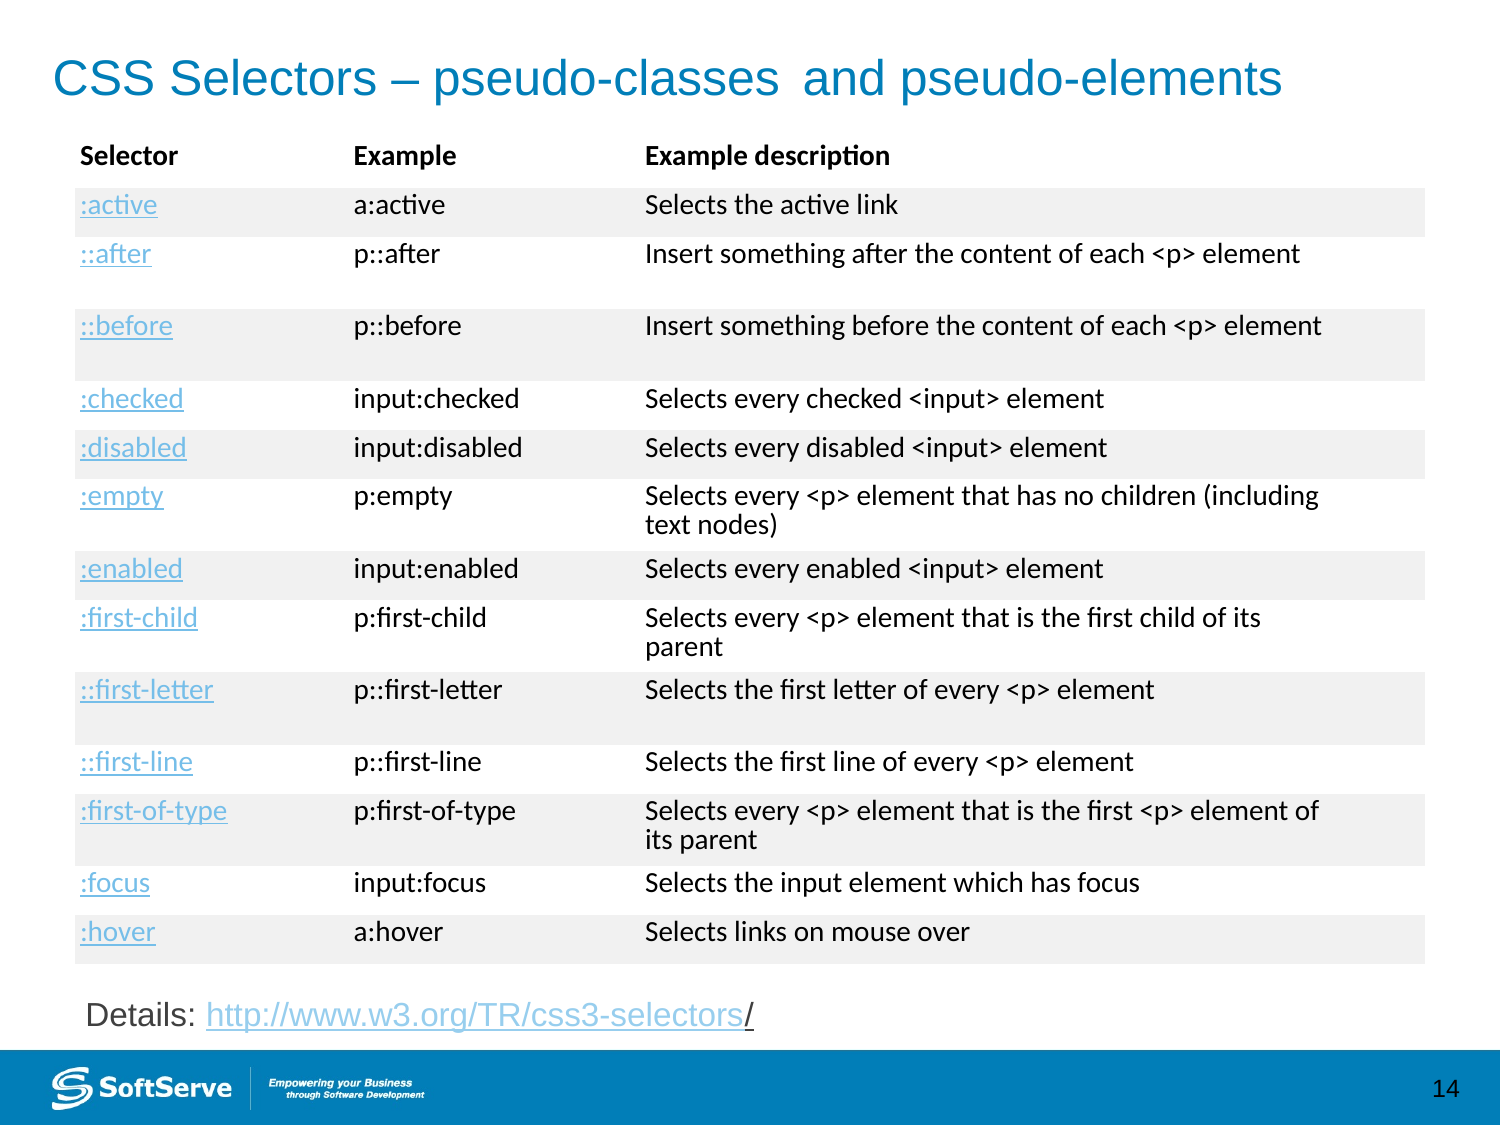

# CSS Selectors – pseudo-classes 	and pseudo-elements
| Selector | Example | Example description |  |
| --- | --- | --- | --- |
| :active | a:active | Selects the active link |  |
| ::after | p::after | Insert something after the content of each <p> element |  |
| ::before | p::before | Insert something before the content of each <p> element |  |
| :checked | input:checked | Selects every checked <input> element |  |
| :disabled | input:disabled | Selects every disabled <input> element |  |
| :empty | p:empty | Selects every <p> element that has no children (including text nodes) |  |
| :enabled | input:enabled | Selects every enabled <input> element |  |
| :first-child | p:first-child | Selects every <p> element that is the first child of its parent |  |
| ::first-letter | p::first-letter | Selects the first letter of every <p> element |  |
| ::first-line | p::first-line | Selects the first line of every <p> element |  |
| :first-of-type | p:first-of-type | Selects every <p> element that is the first <p> element of its parent |  |
| :focus | input:focus | Selects the input element which has focus |  |
| :hover | a:hover | Selects links on mouse over |  |
Details: http://www.w3.org/TR/css3-selectors/
14